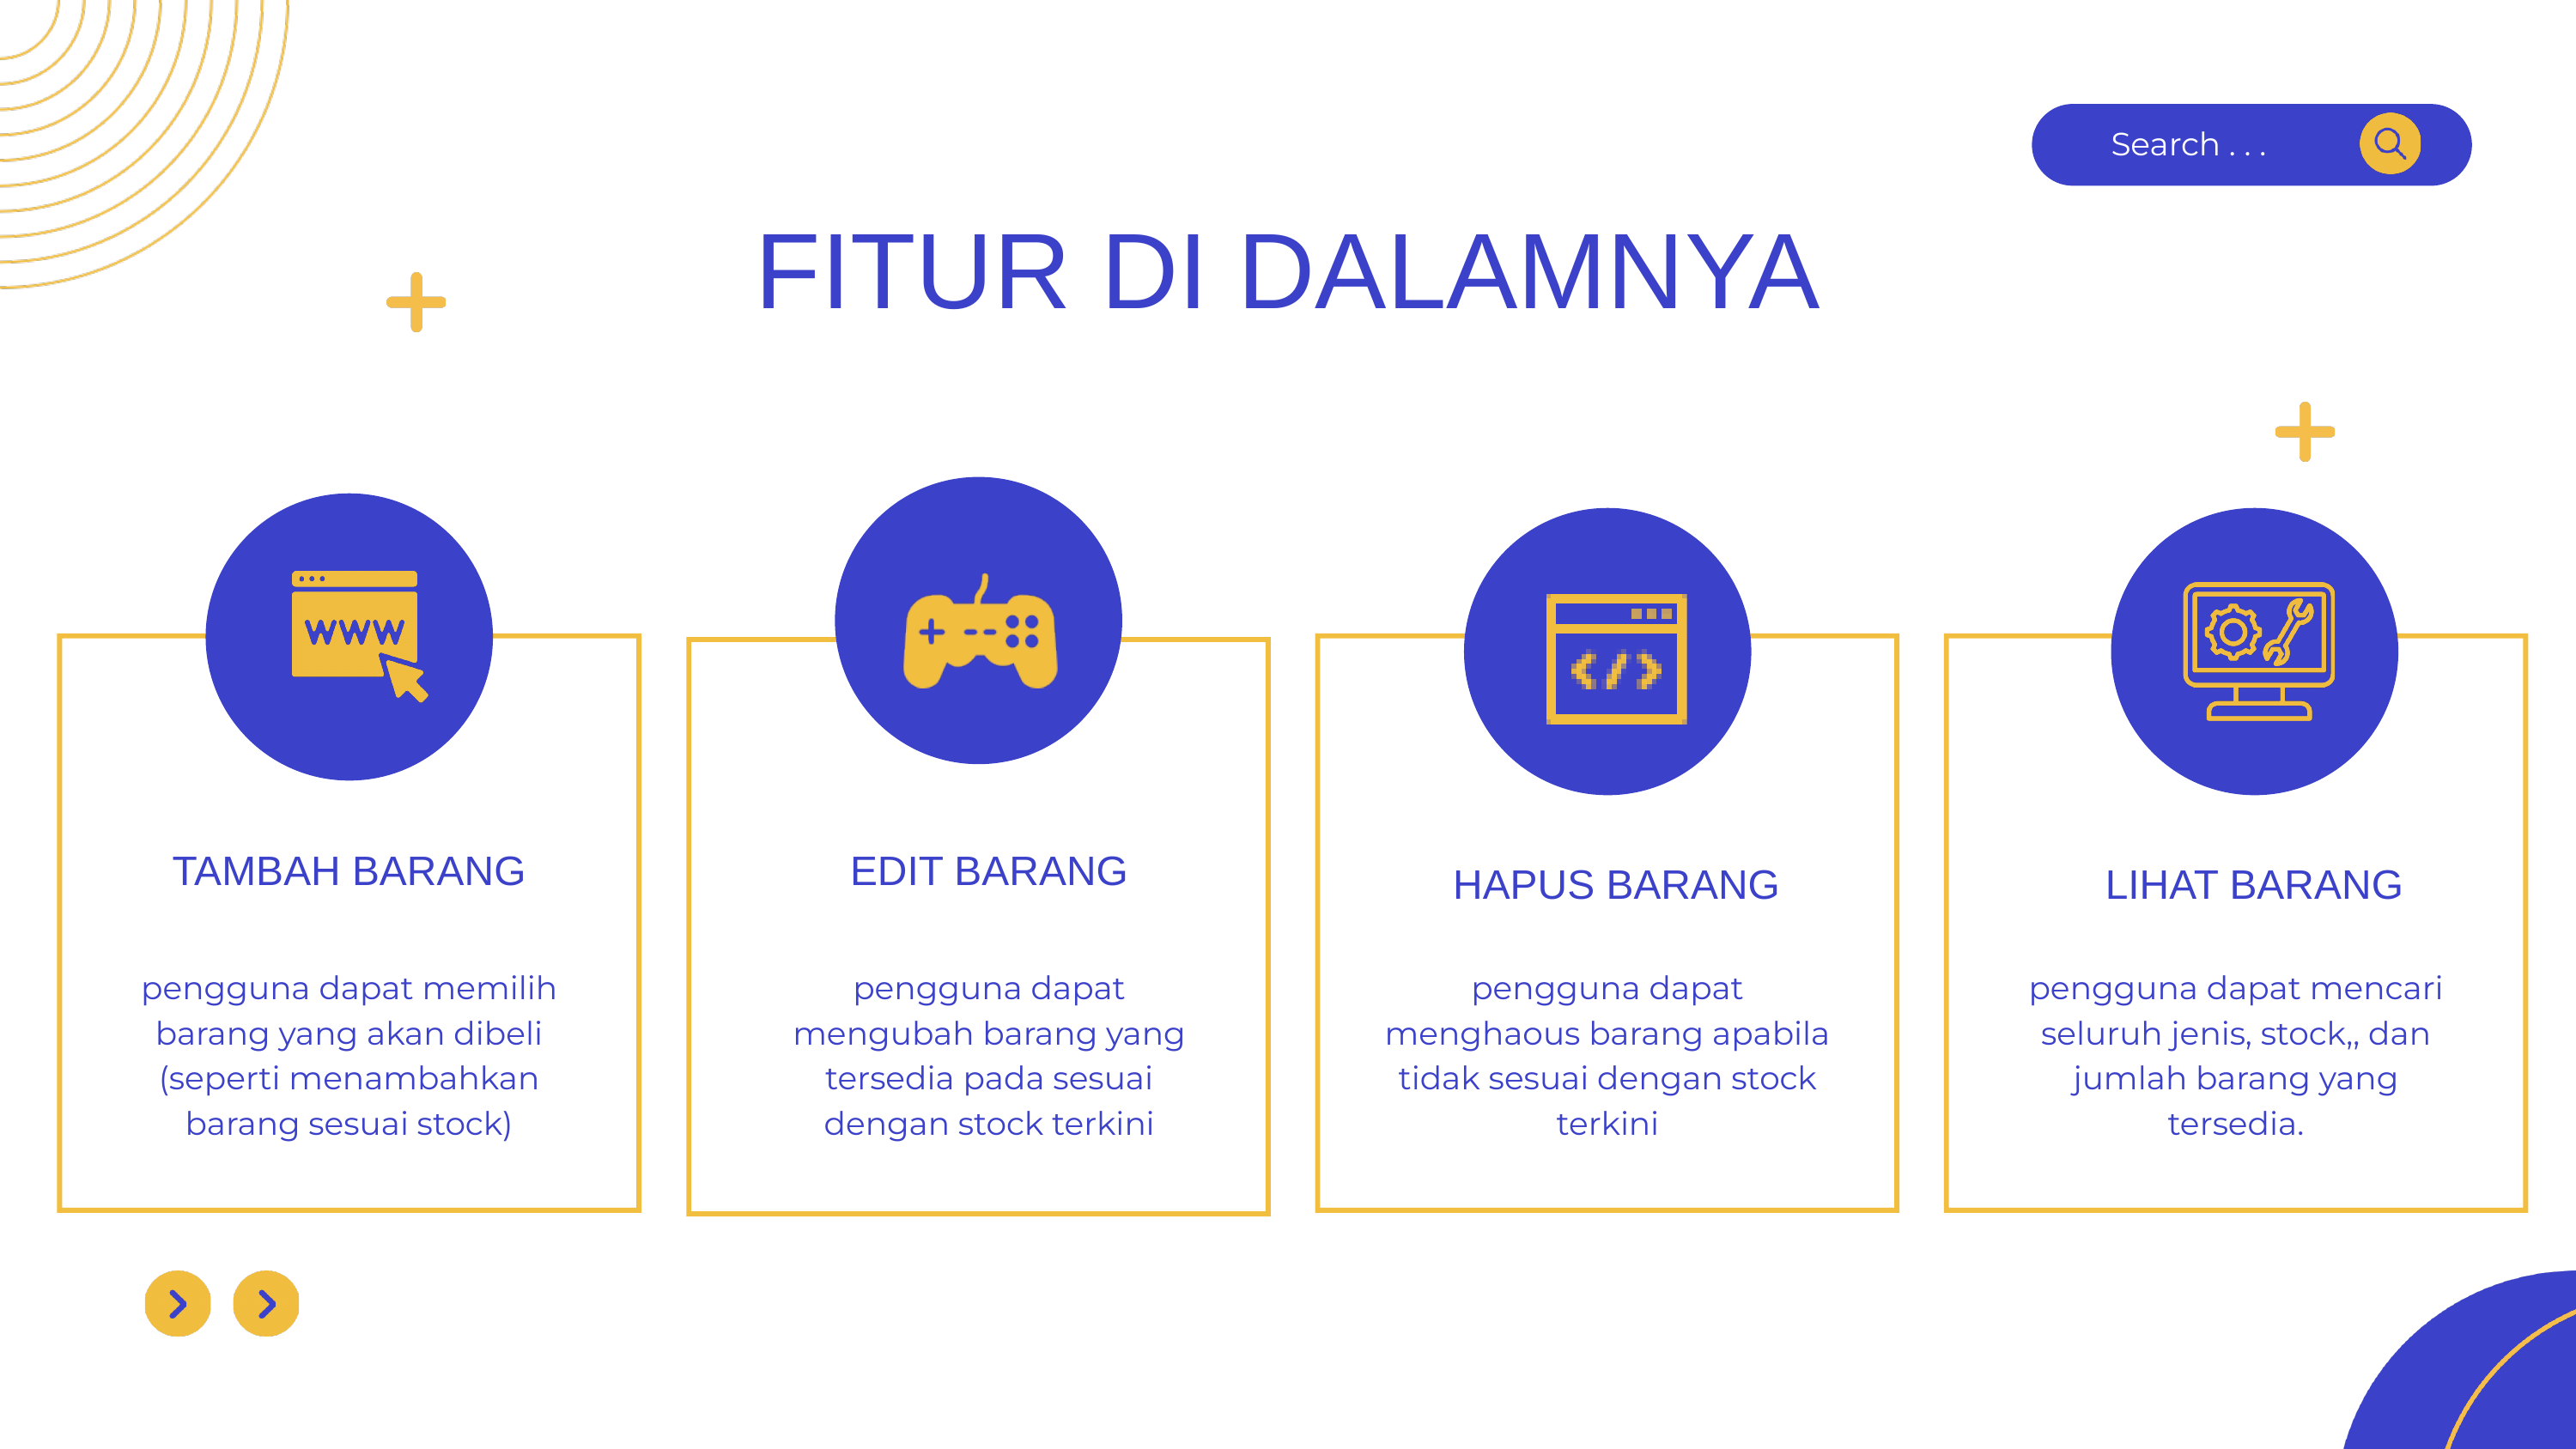

Search . . .

FITUR DI DALAMNYA

TAMBAH BARANG
EDIT BARANG
HAPUS BARANG
LIHAT BARANG
pengguna dapat memilih barang yang akan dibeli (seperti menambahkan barang sesuai stock)
pengguna dapat mengubah barang yang tersedia pada sesuai dengan stock terkini
pengguna dapat menghaous barang apabila tidak sesuai dengan stock terkini
pengguna dapat mencari seluruh jenis, stock,, dan jumlah barang yang tersedia.